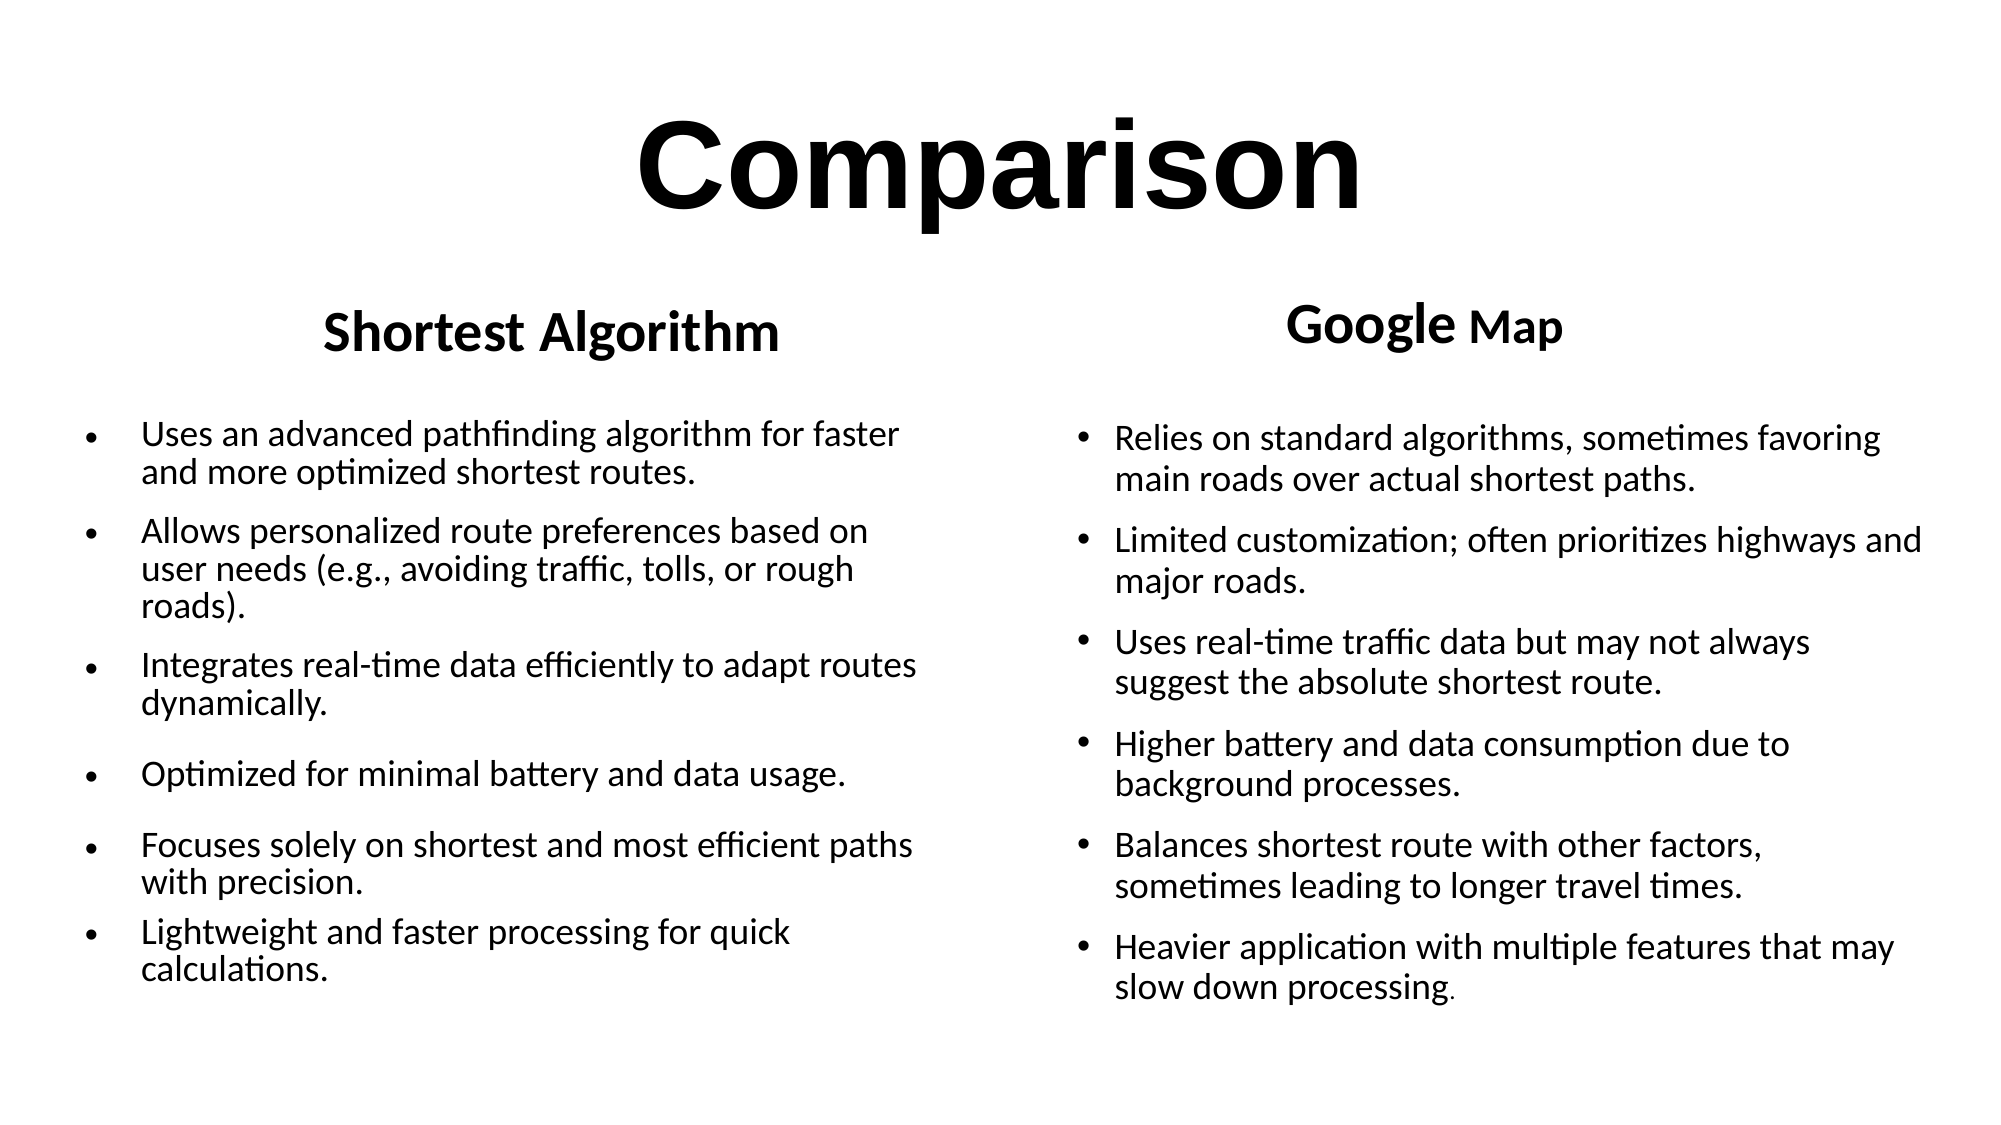

# Comparison
Shortest Algorithm
Google Map
|  | Uses an advanced pathfinding algorithm for faster and more optimized shortest routes. |
| --- | --- |
|  | Allows personalized route preferences based on user needs (e.g., avoiding traffic, tolls, or rough roads). |
|  | Integrates real-time data efficiently to adapt routes dynamically. |
|  | Optimized for minimal battery and data usage. |
|  | Focuses solely on shortest and most efficient paths with precision. |
|  | Lightweight and faster processing for quick calculations. |
Relies on standard algorithms, sometimes favoring main roads over actual shortest paths.
Limited customization; often prioritizes highways and major roads.
Uses real-time traffic data but may not always suggest the absolute shortest route.
Higher battery and data consumption due to background processes.
Balances shortest route with other factors, sometimes leading to longer travel times.
Heavier application with multiple features that may slow down processing.